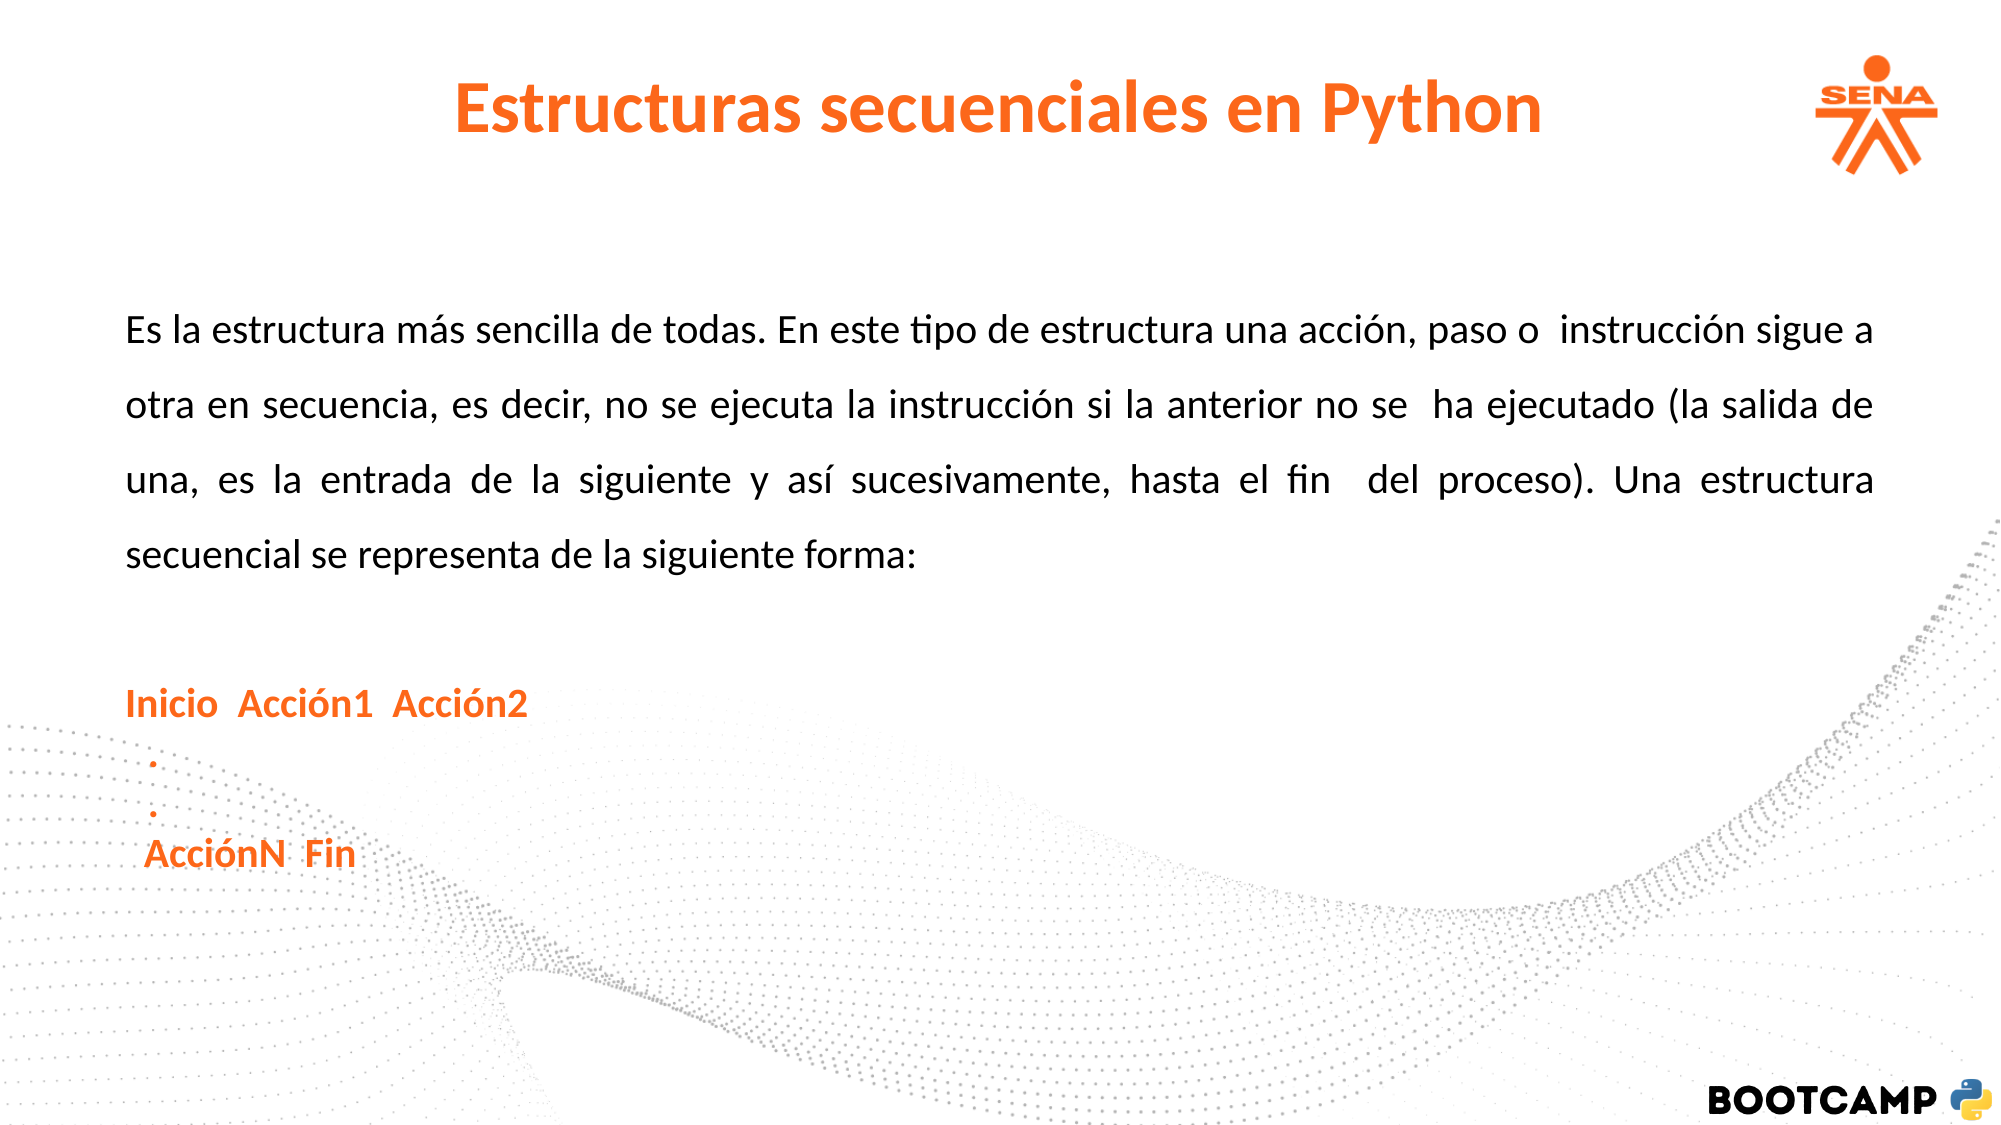

Estructuras secuenciales en Python
Es la estructura más sencilla de todas. En este tipo de estructura una acción, paso o  instrucción sigue a otra en secuencia, es decir, no se ejecuta la instrucción si la anterior no se  ha ejecutado (la salida de una, es la entrada de la siguiente y así sucesivamente, hasta el fin  del proceso). Una estructura secuencial se representa de la siguiente forma:

Inicio  Acción1  Acción2
.
.
AcciónN  Fin